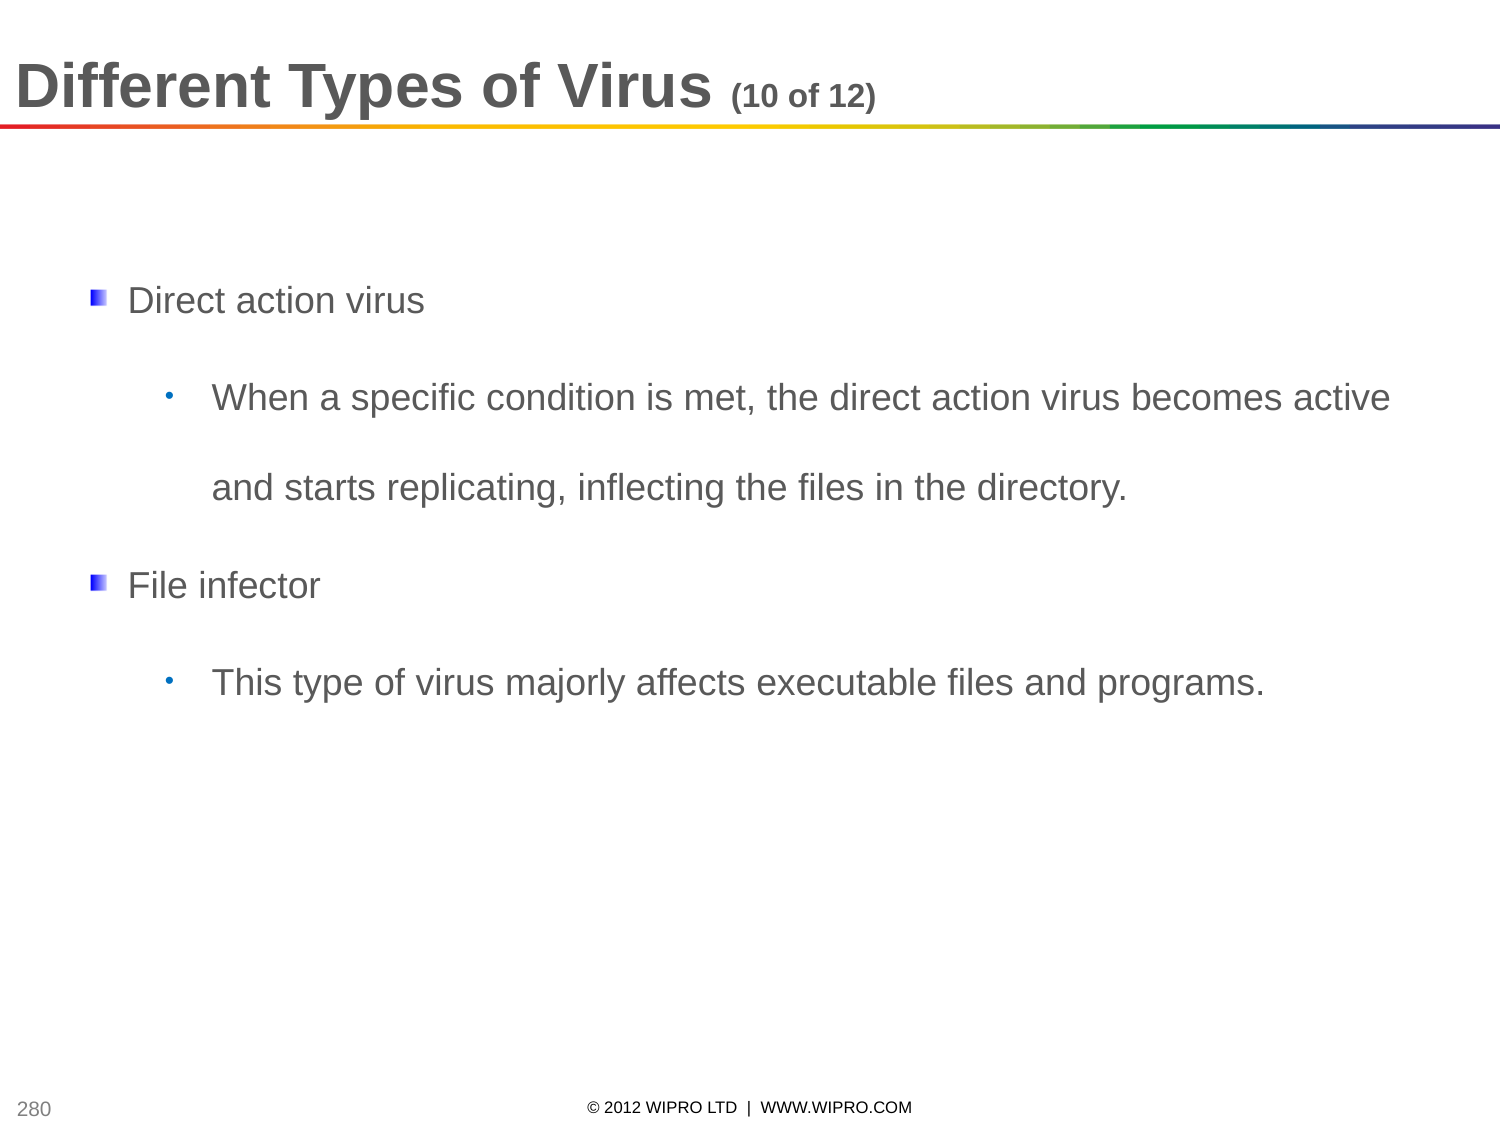

Different Types of Virus (10 of 12)
Direct action virus
When a specific condition is met, the direct action virus becomes active and starts replicating, inflecting the files in the directory.
File infector
This type of virus majorly affects executable files and programs.